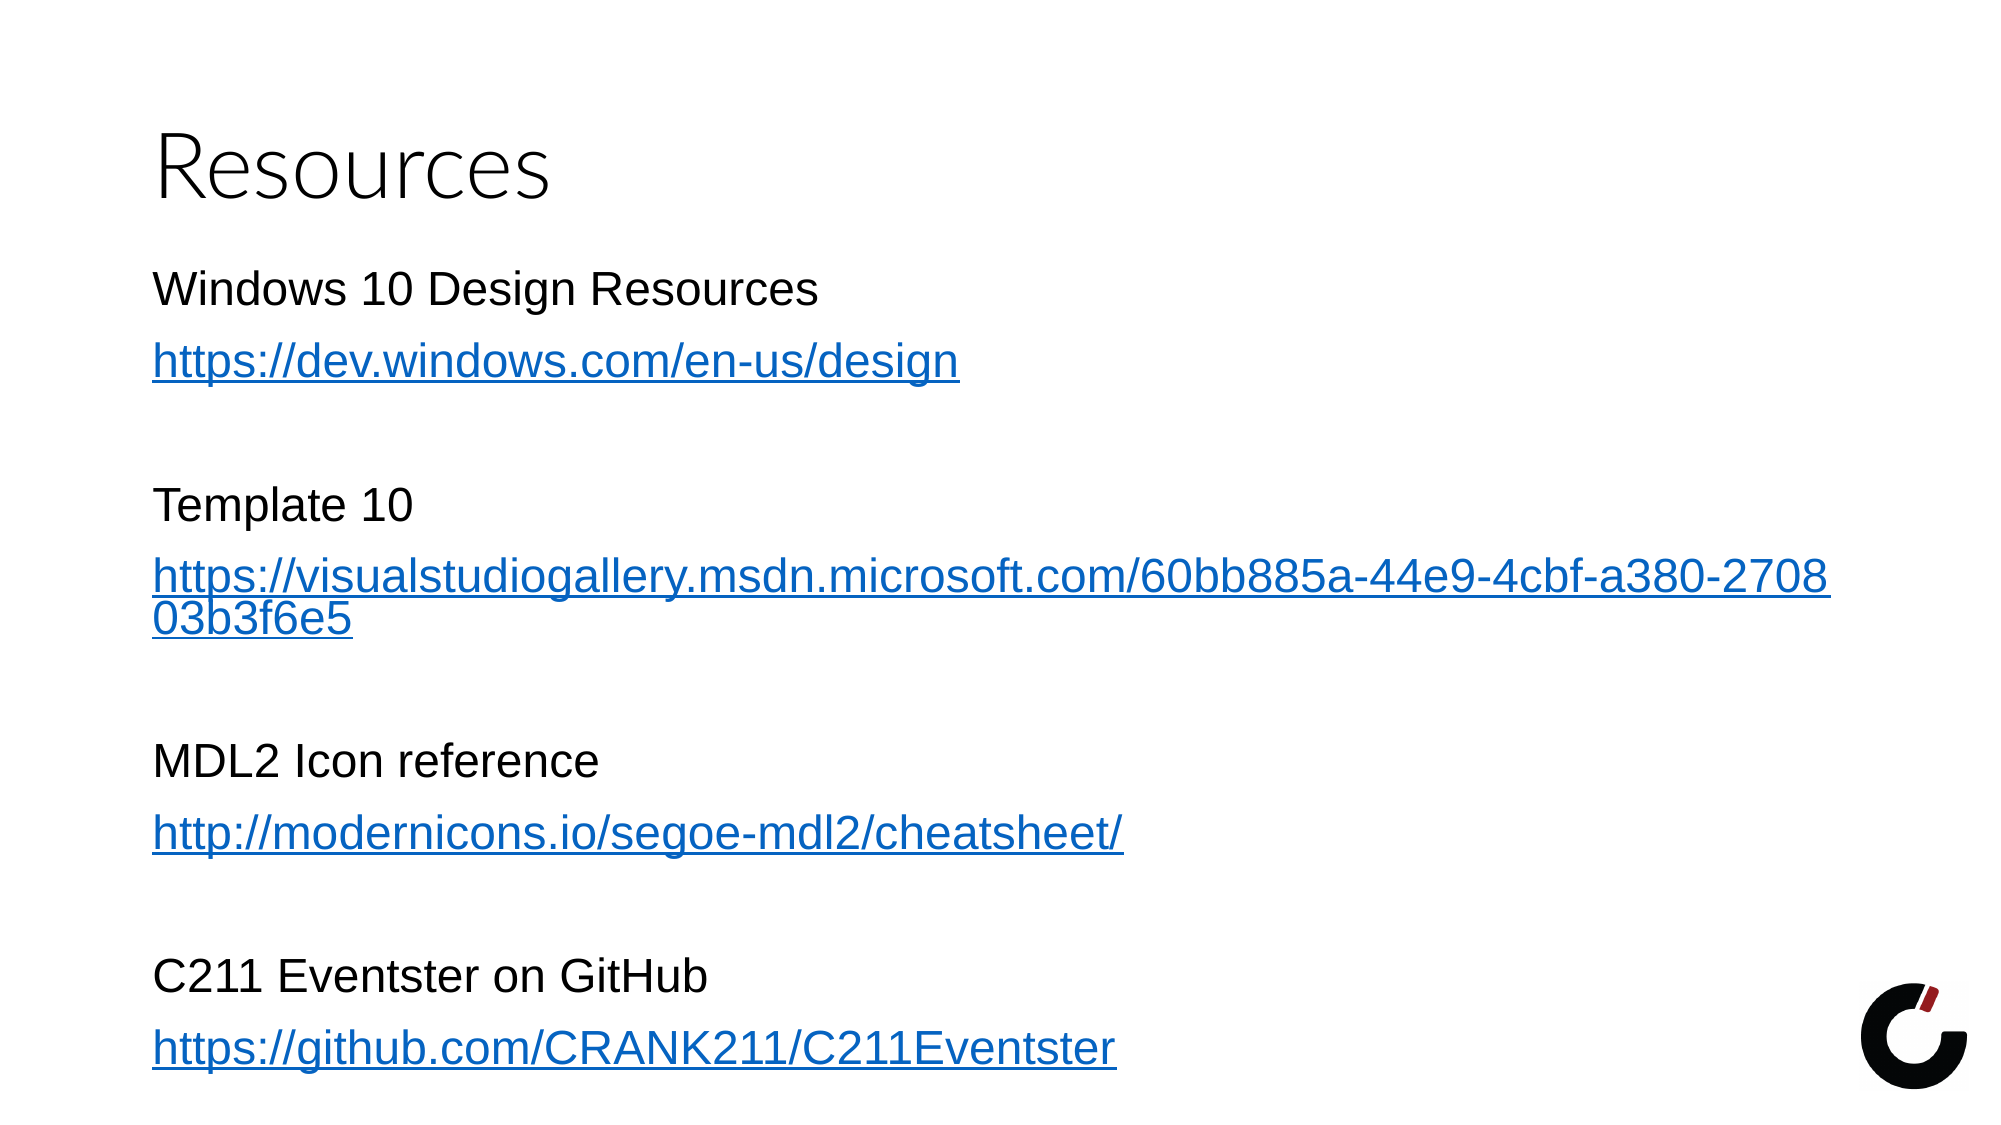

# Resources
Windows 10 Design Resources
https://dev.windows.com/en-us/design

Template 10
https://visualstudiogallery.msdn.microsoft.com/60bb885a-44e9-4cbf-a380-270803b3f6e5

MDL2 Icon reference
http://modernicons.io/segoe-mdl2/cheatsheet/

C211 Eventster on GitHub
https://github.com/CRANK211/C211Eventster